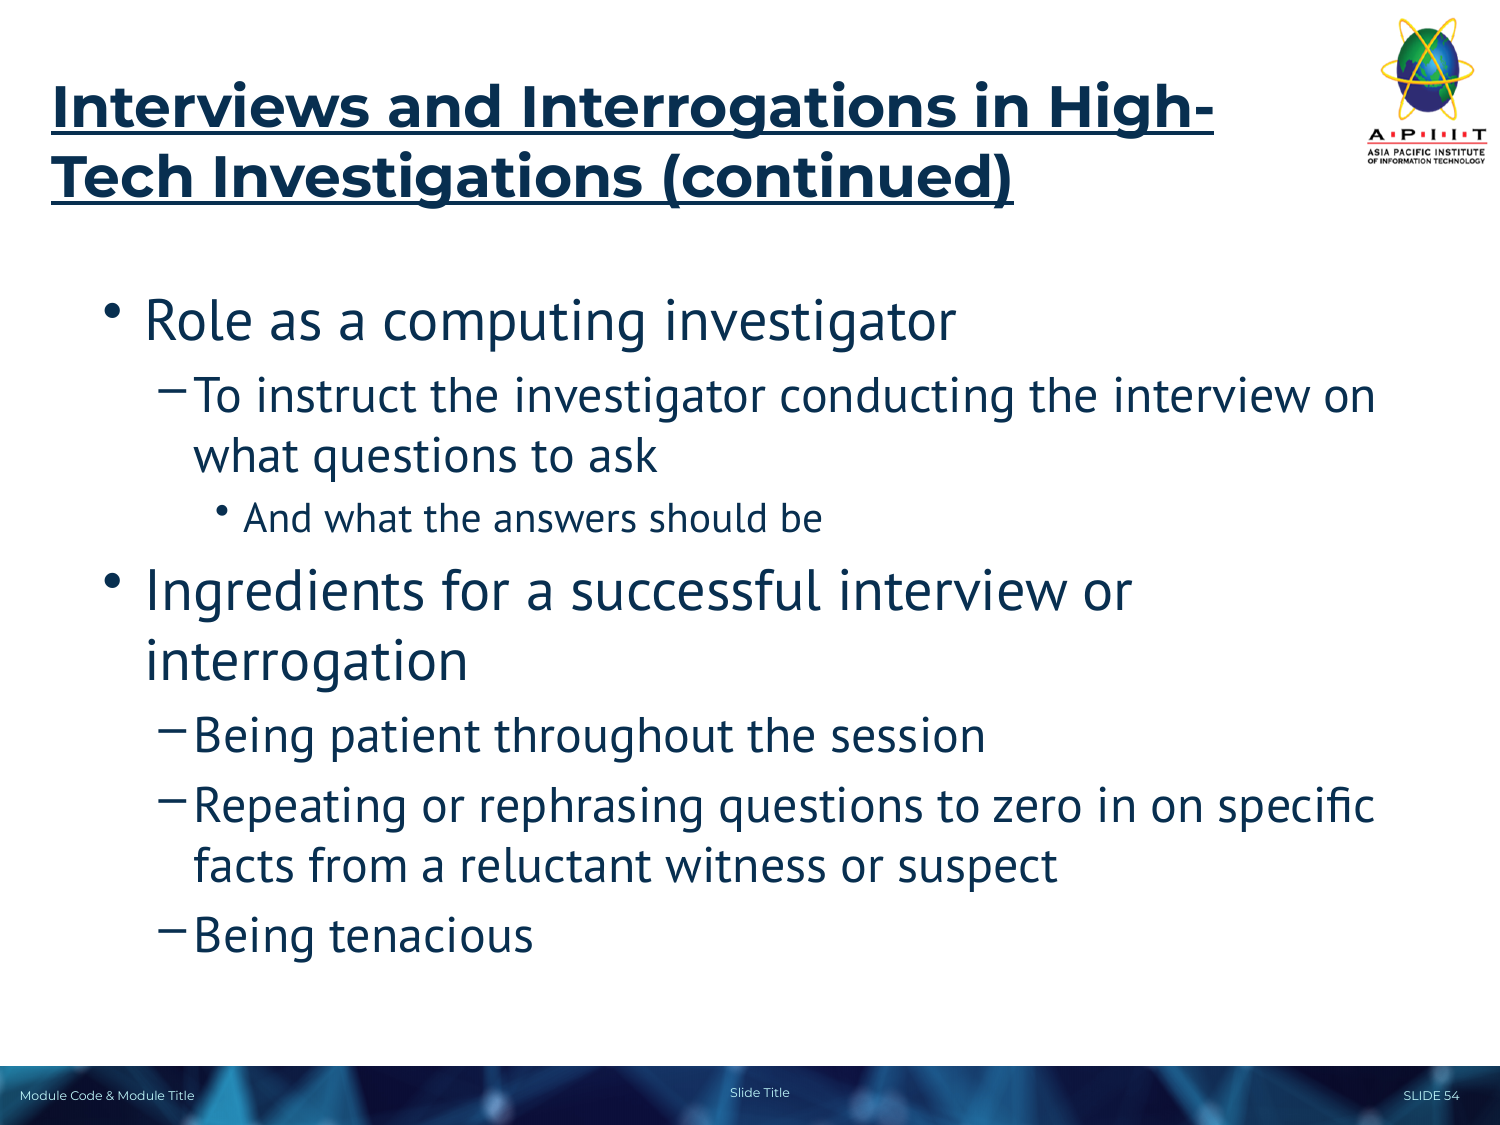

# Interviews and Interrogations in High-Tech Investigations (continued)
Role as a computing investigator
To instruct the investigator conducting the interview on what questions to ask
And what the answers should be
Ingredients for a successful interview or interrogation
Being patient throughout the session
Repeating or rephrasing questions to zero in on specific facts from a reluctant witness or suspect
Being tenacious